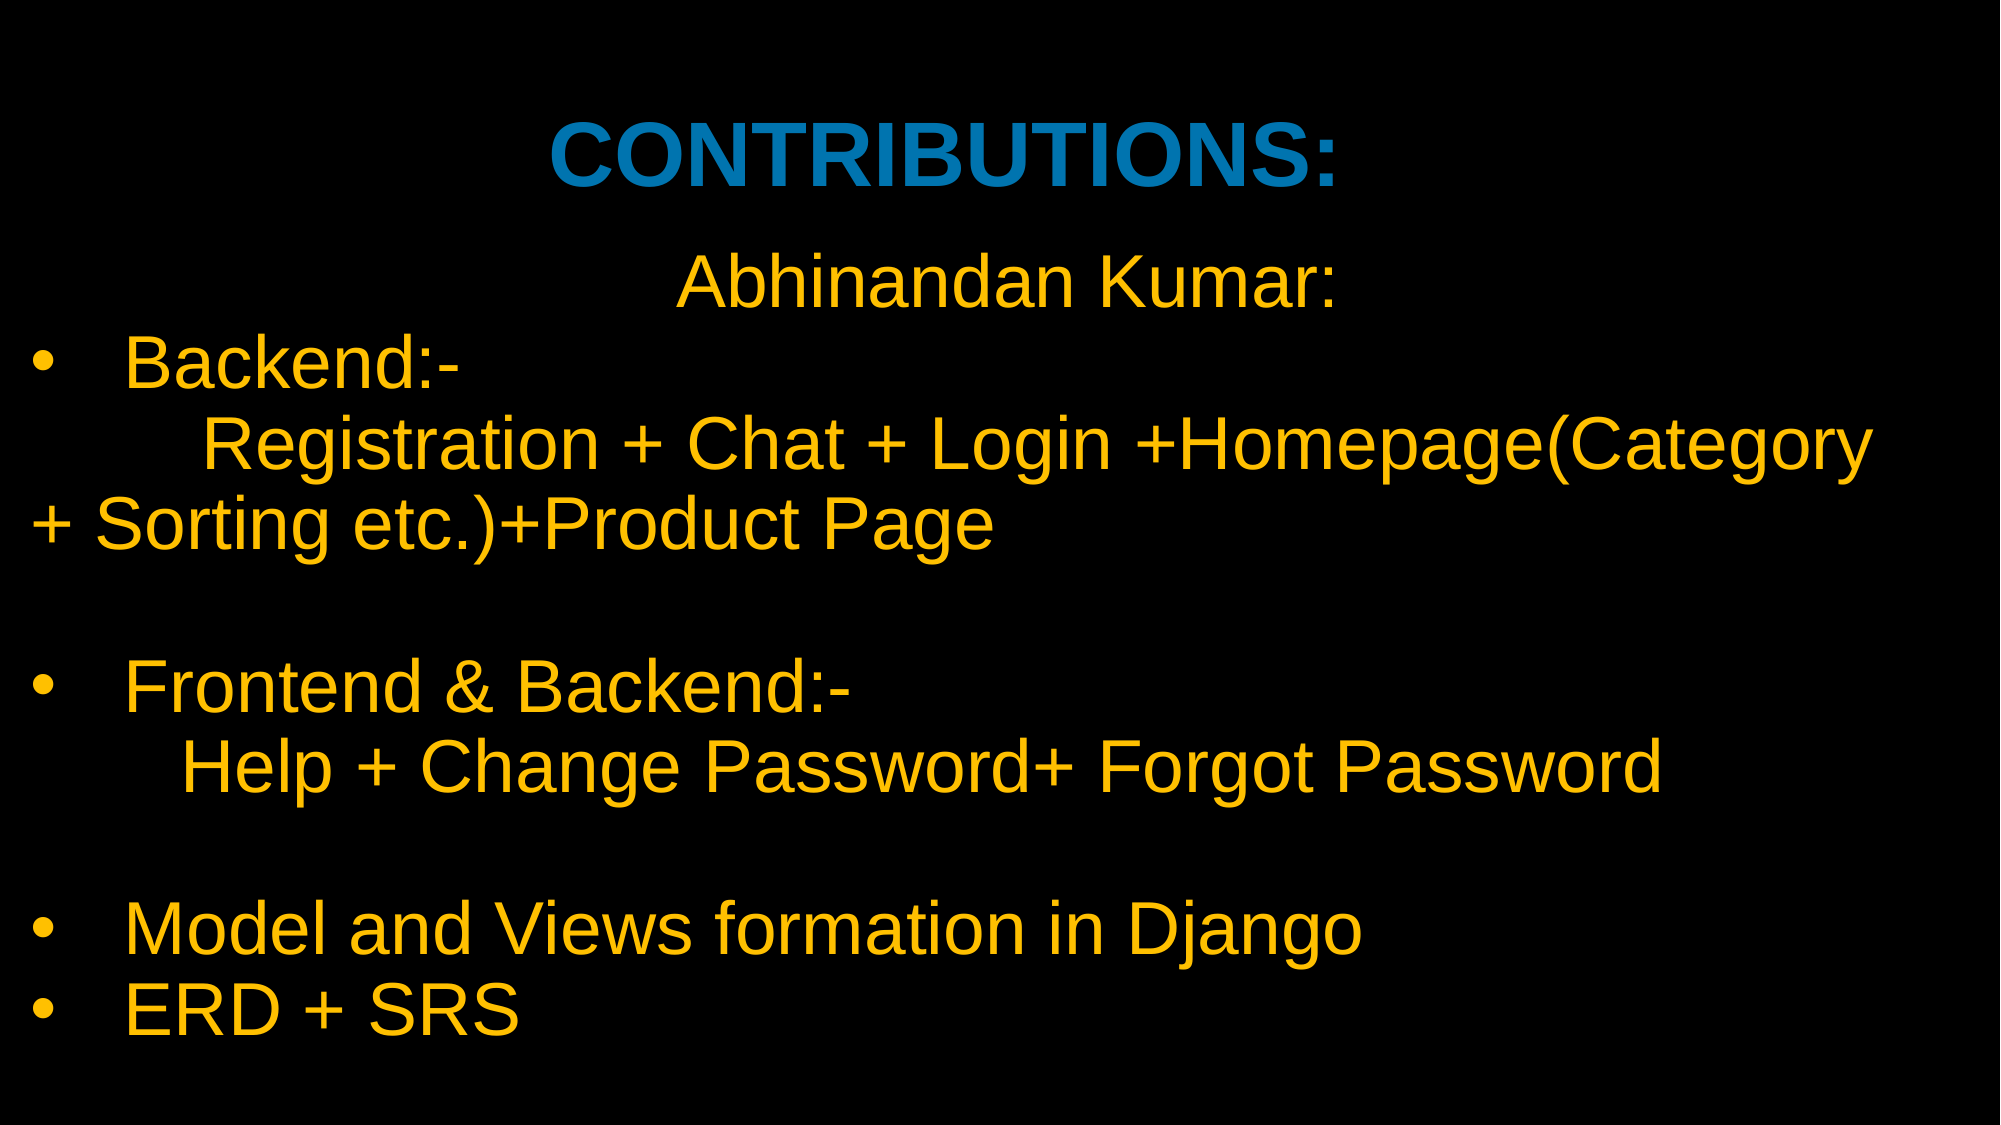

CONTRIBUTIONS:
Abhinandan Kumar:
Backend:-
	 Registration + Chat + Login +Homepage(Category 	+ Sorting etc.)+Product Page

Frontend & Backend:-
	Help + Change Password+ Forgot Password

Model and Views formation in Django
ERD + SRS